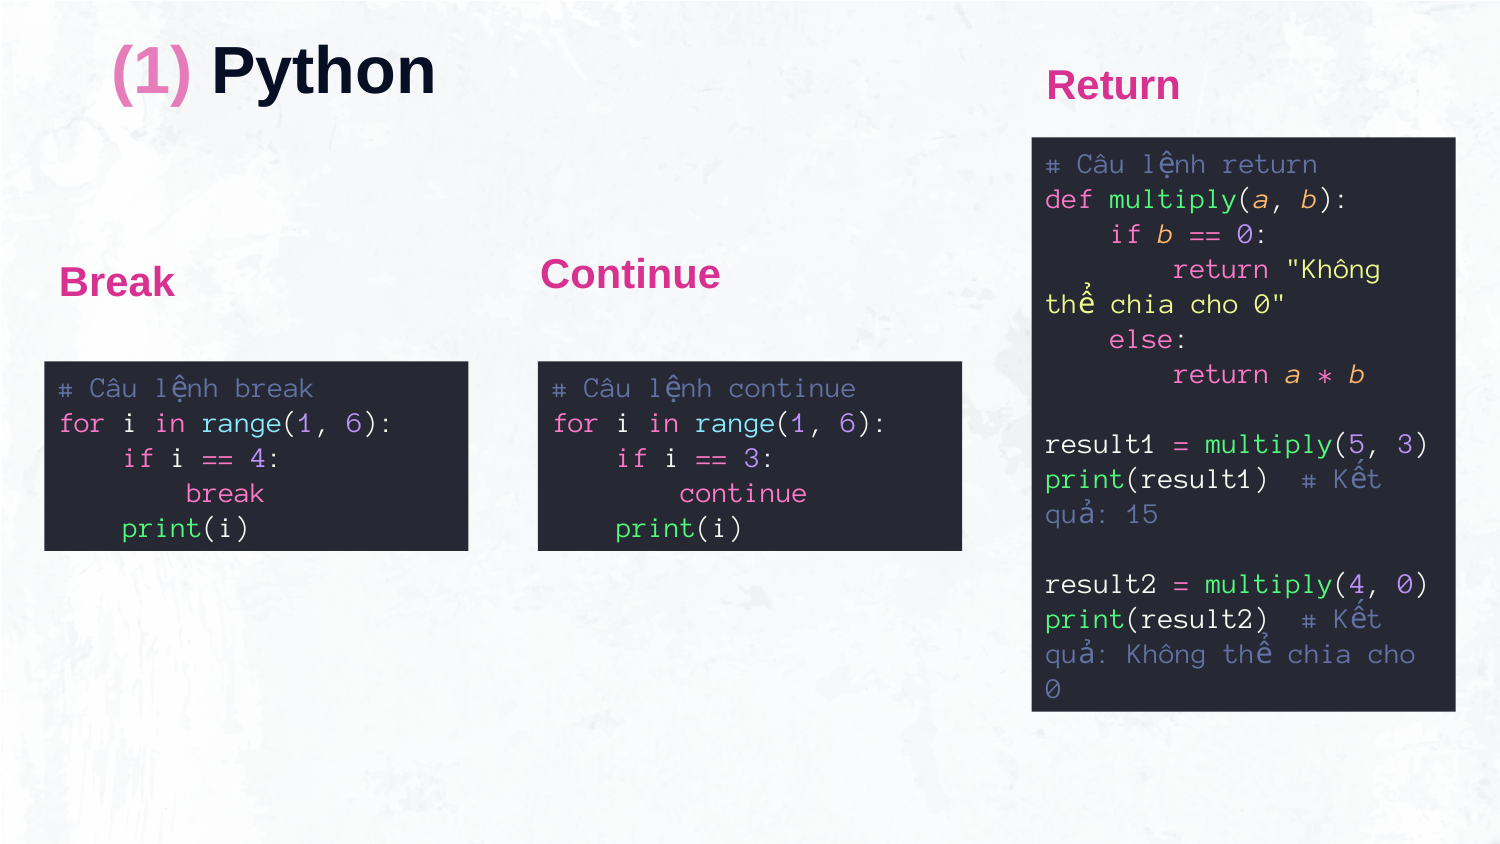

# (1) Python
Return
# Câu lệnh return
def multiply(a, b):
    if b == 0:
        return "Không thể chia cho 0"
    else:
        return a * b
result1 = multiply(5, 3)
print(result1)  # Kết quả: 15
result2 = multiply(4, 0)
print(result2)  # Kết quả: Không thể chia cho 0
Continue
Break
# Câu lệnh break
for i in range(1, 6):
    if i == 4:
        break
    print(i)
# Câu lệnh continue
for i in range(1, 6):
    if i == 3:
        continue
    print(i)